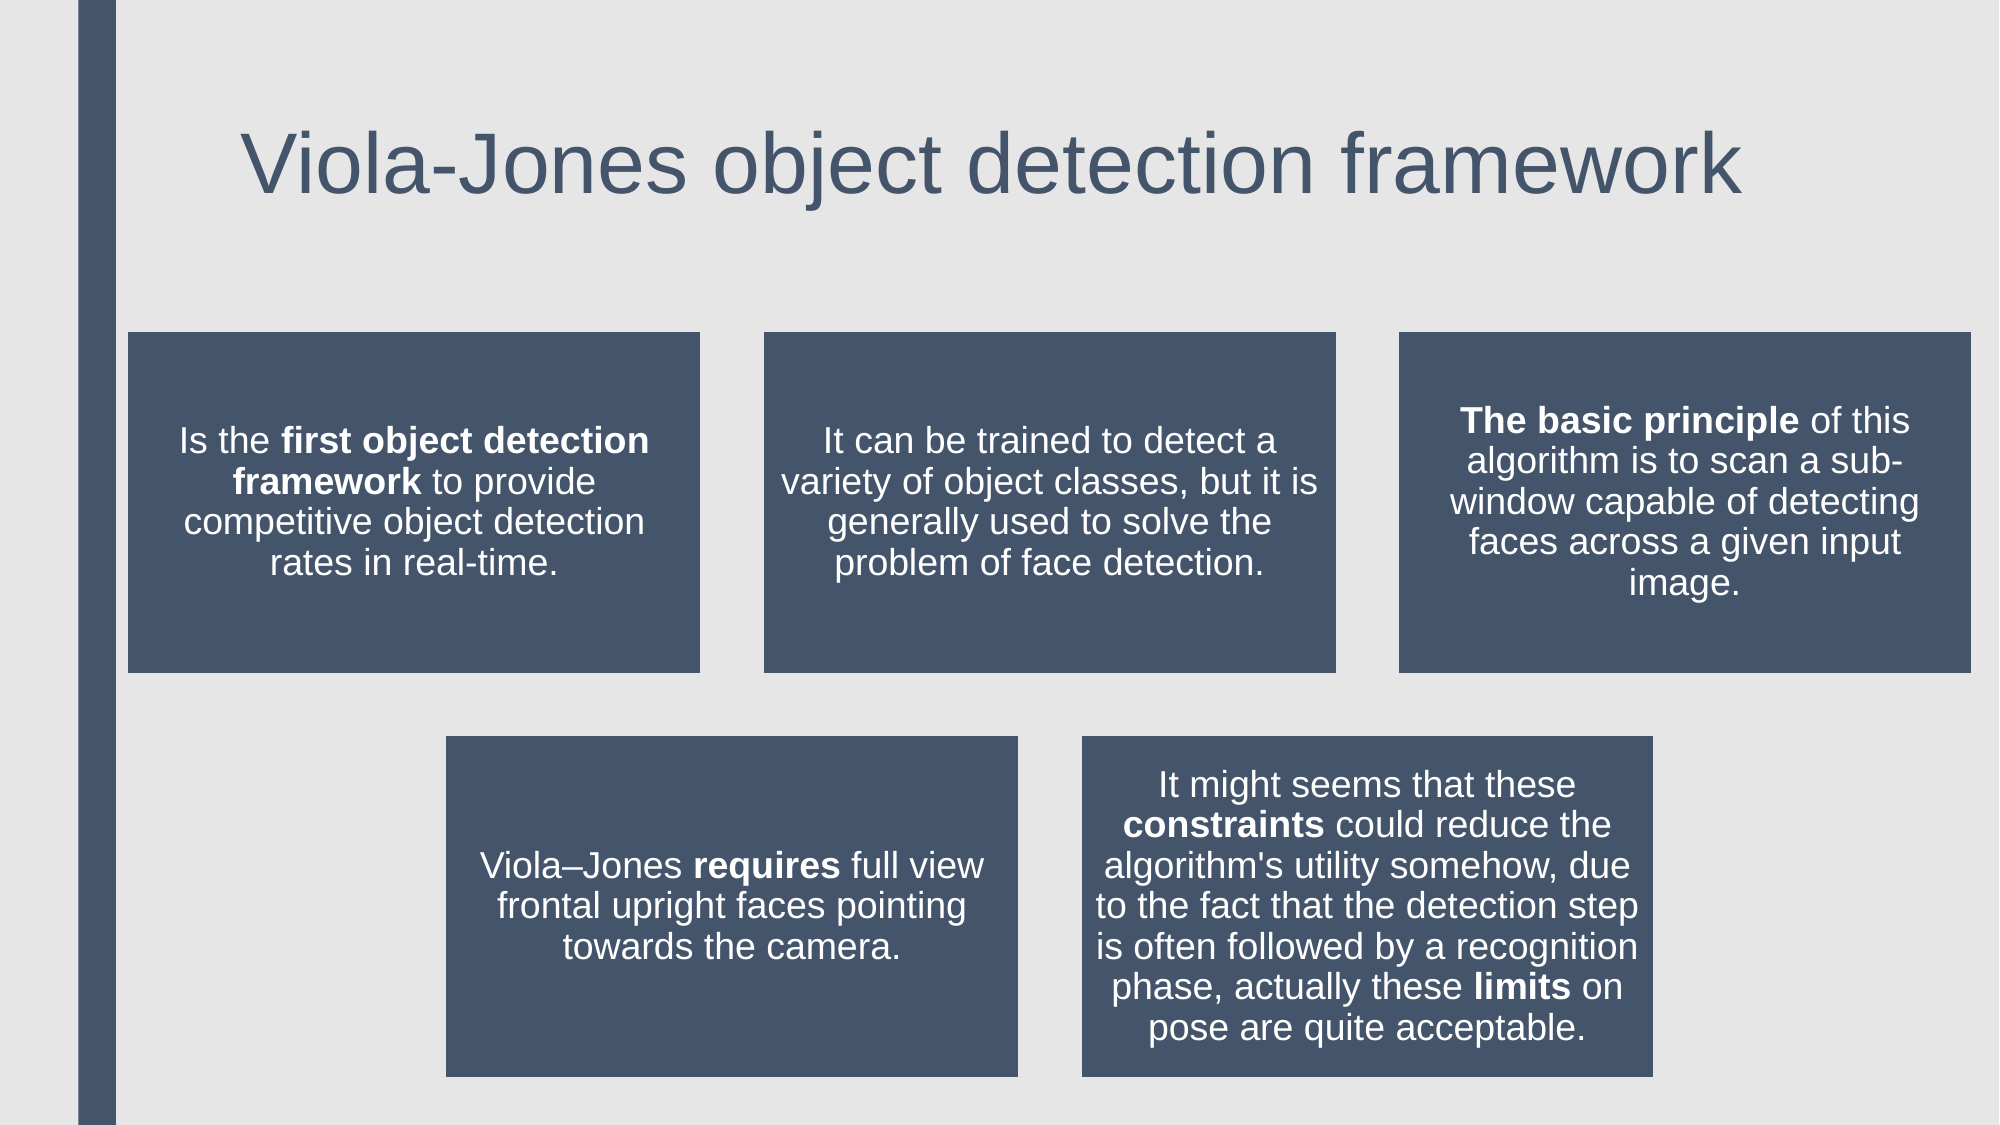

# Viola-Jones object detection framework
Is the first object detection framework to provide competitive object detection rates in real-time.
It can be trained to detect a variety of object classes, but it is generally used to solve the problem of face detection.
The basic principle of this algorithm is to scan a sub-window capable of detecting faces across a given input image.
Viola–Jones requires full view frontal upright faces pointing towards the camera.
It might seems that these constraints could reduce the algorithm's utility somehow, due to the fact that the detection step is often followed by a recognition phase, actually these limits on pose are quite acceptable.